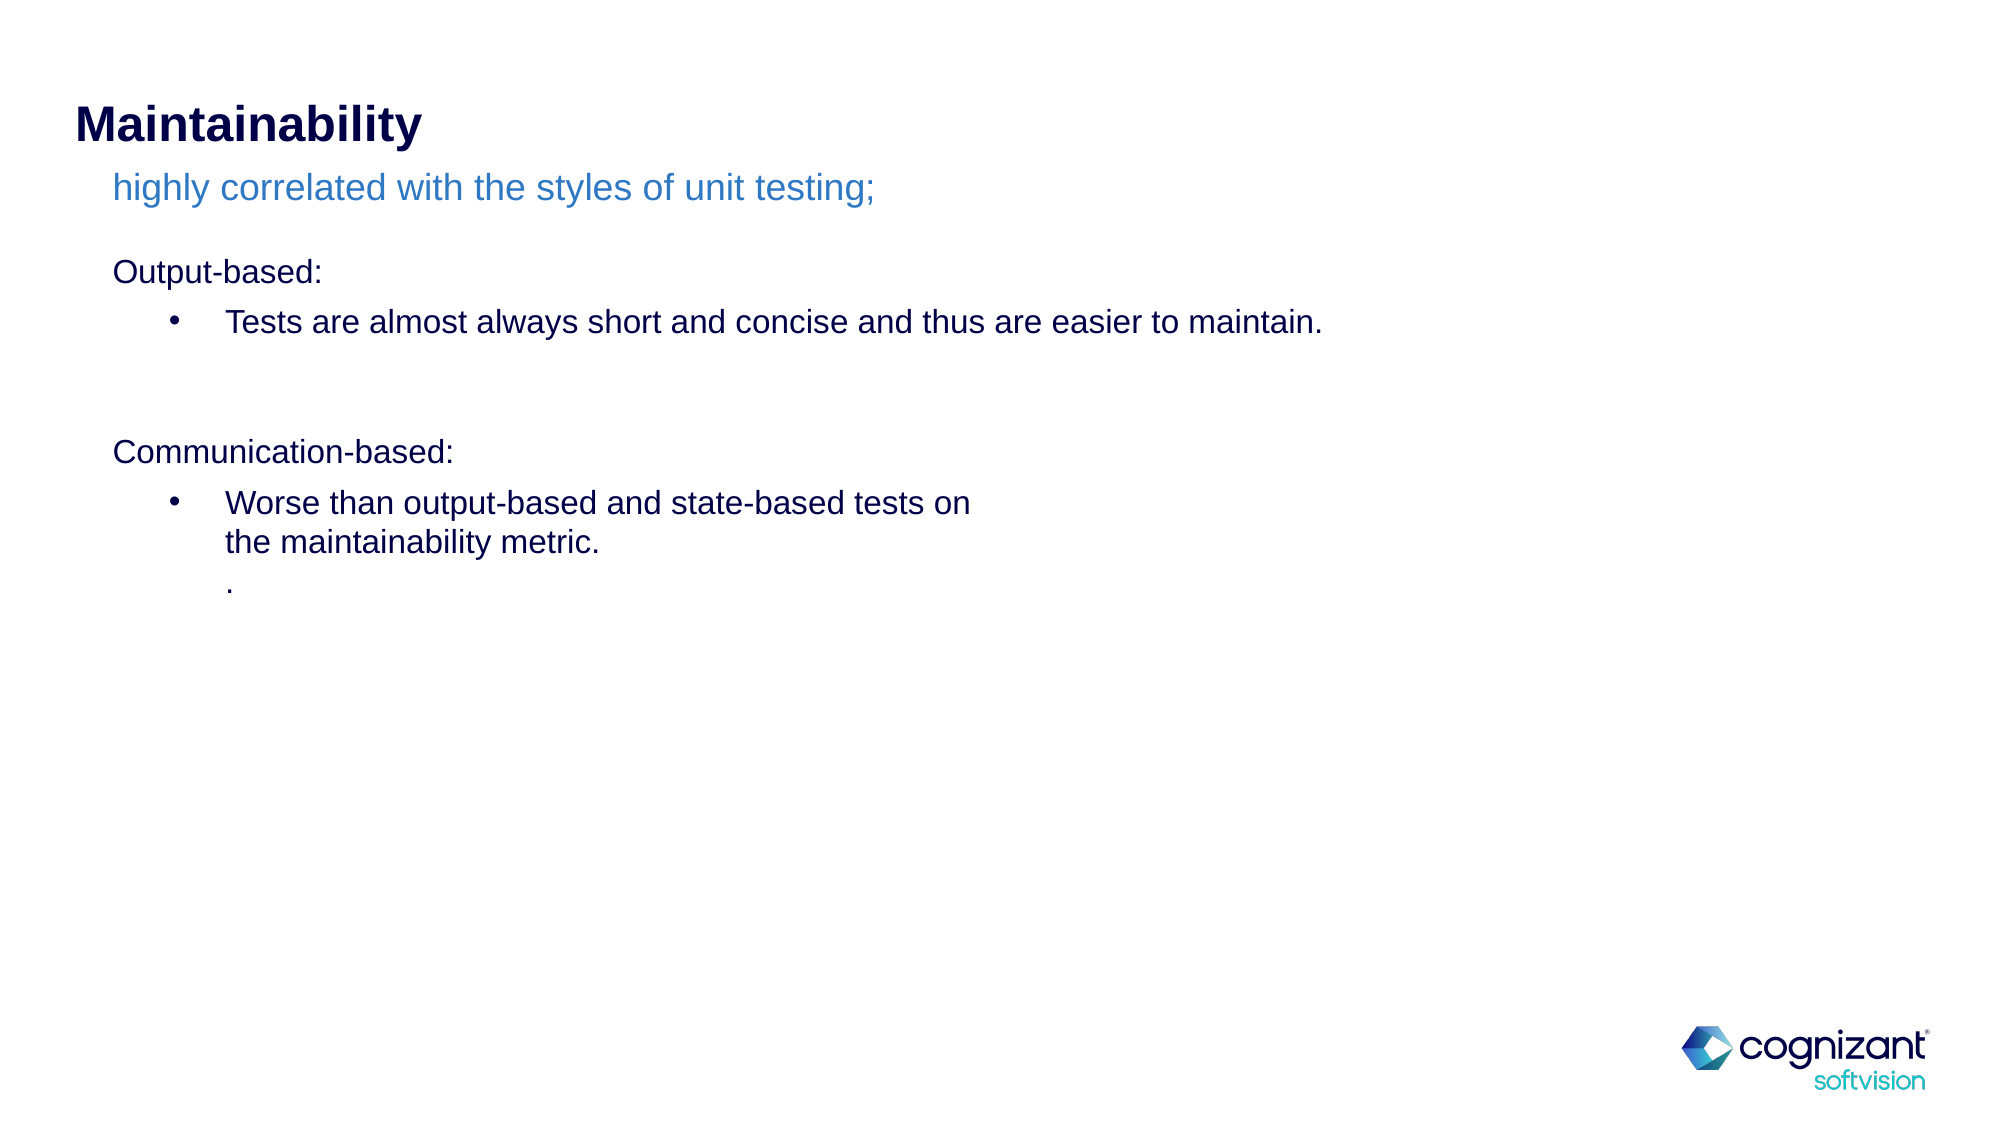

# Maintainability
highly correlated with the styles of unit testing;
Output-based:
Tests are almost always short and concise and thus are easier to maintain.

Communication-based:
Worse than output-based and state-based tests on
the maintainability metric.
.